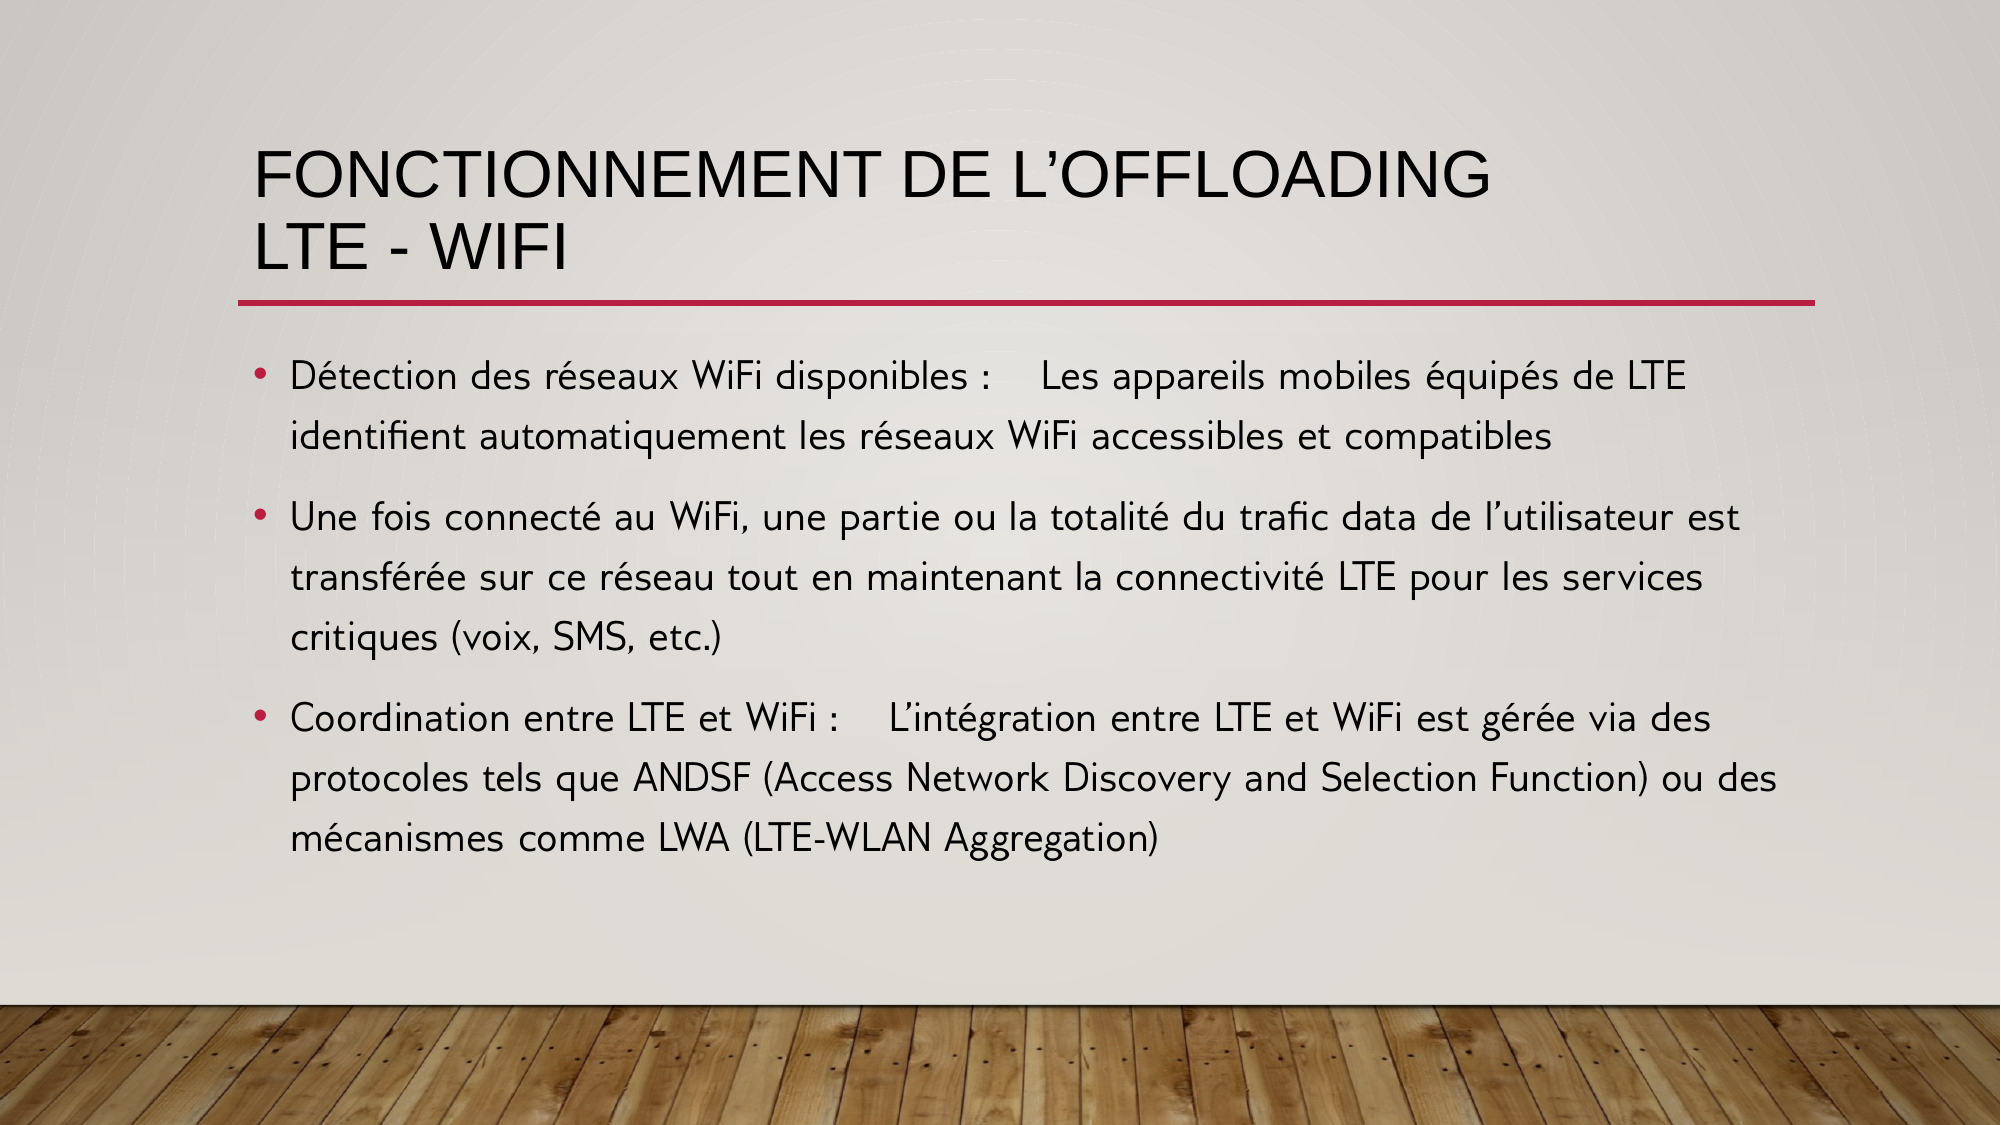

# Fonctionnement de l’offloading      	lte - wifi
Détection des réseaux WiFi disponibles :    Les appareils mobiles équipés de LTE identifient automatiquement les réseaux WiFi accessibles et compatibles
Une fois connecté au WiFi, une partie ou la totalité du trafic data de l’utilisateur est transférée sur ce réseau tout en maintenant la connectivité LTE pour les services critiques (voix, SMS, etc.)
Coordination entre LTE et WiFi :    L’intégration entre LTE et WiFi est gérée via des protocoles tels que ANDSF (Access Network Discovery and Selection Function) ou des mécanismes comme LWA (LTE-WLAN Aggregation)